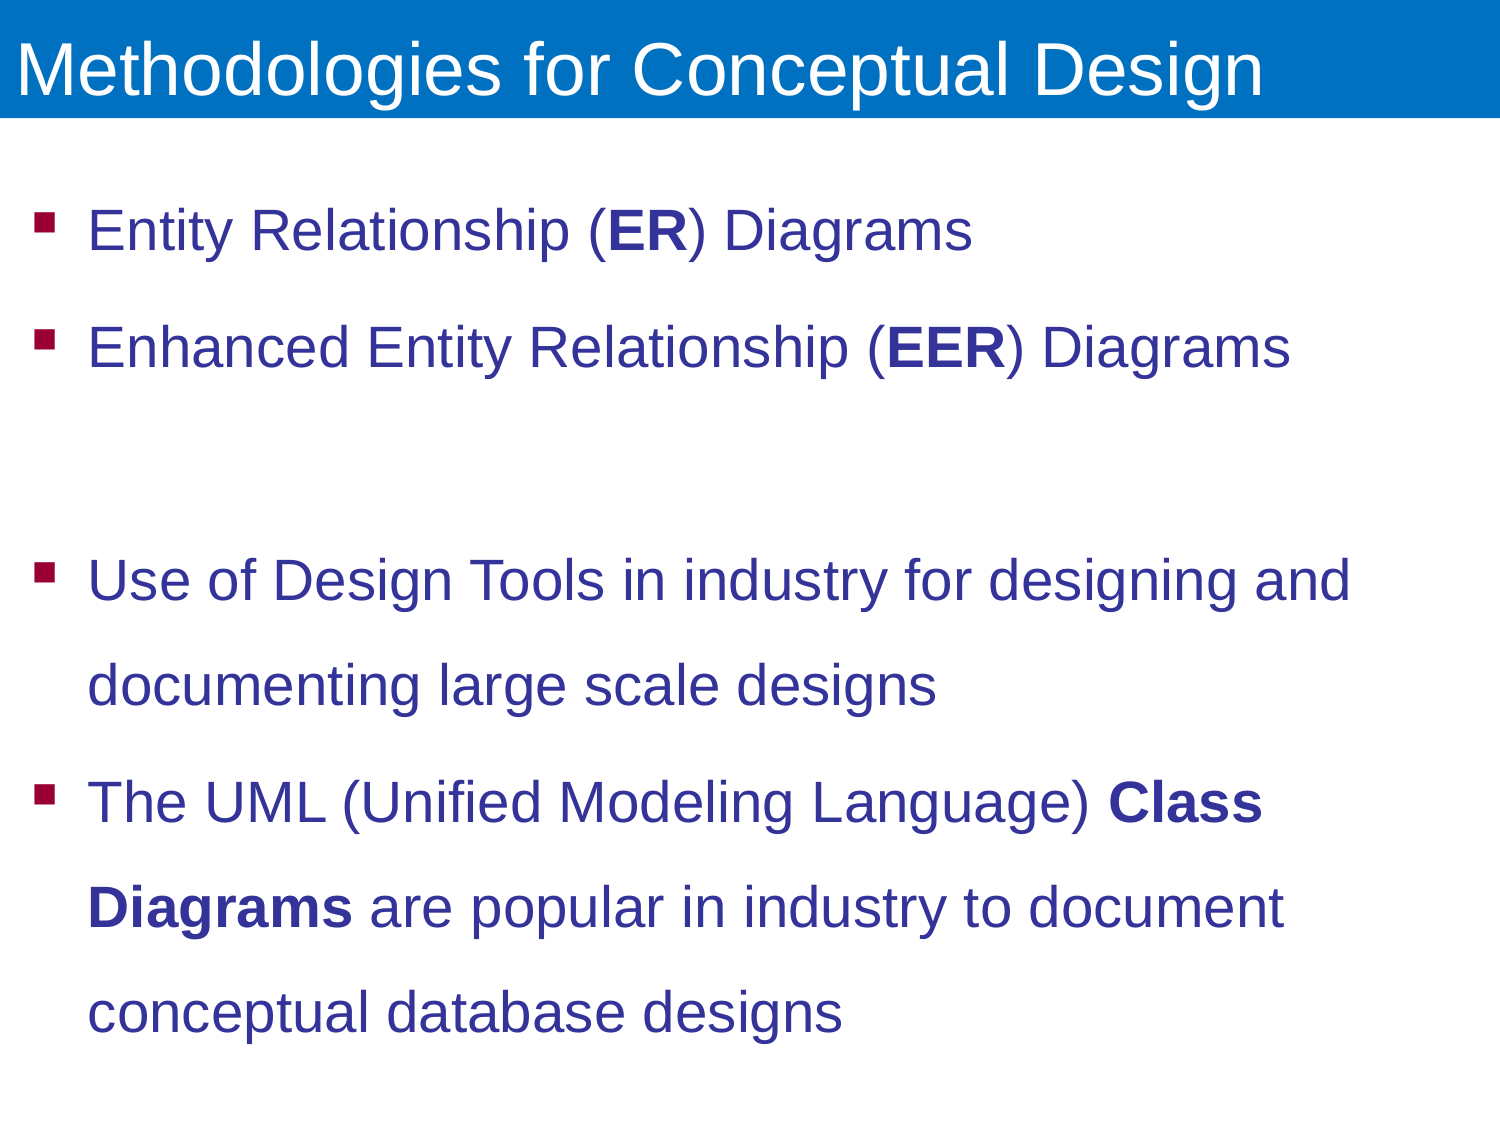

# Methodologies for Conceptual Design
Entity Relationship (ER) Diagrams
Enhanced Entity Relationship (EER) Diagrams

Use of Design Tools in industry for designing and documenting large scale designs
The UML (Unified Modeling Language) Class Diagrams are popular in industry to document conceptual database designs